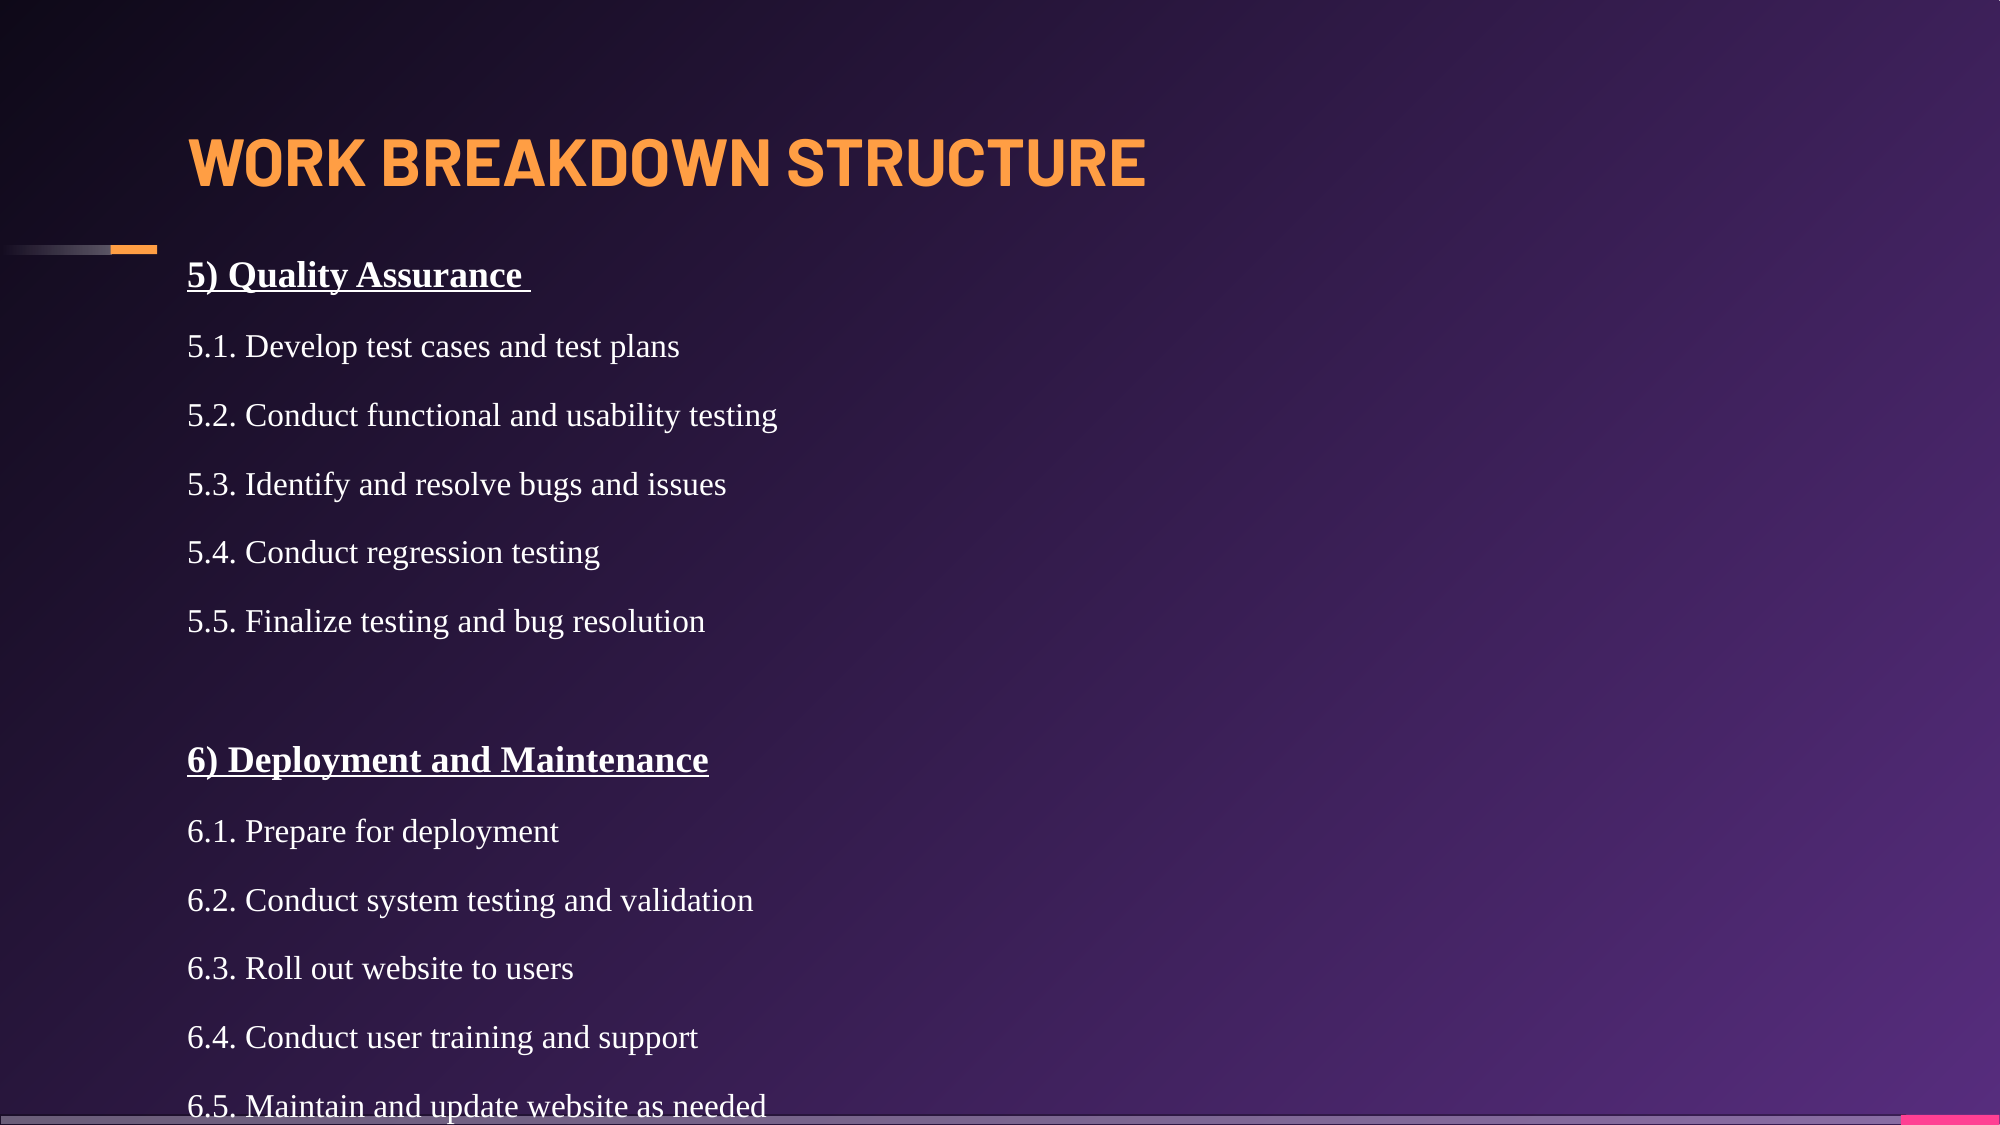

# WORK BREAKDOWN STRUCTURE
5) Quality Assurance
5.1. Develop test cases and test plans
5.2. Conduct functional and usability testing
5.3. Identify and resolve bugs and issues
5.4. Conduct regression testing
5.5. Finalize testing and bug resolution

6) Deployment and Maintenance
6.1. Prepare for deployment
6.2. Conduct system testing and validation
6.3. Roll out website to users
6.4. Conduct user training and support
6.5. Maintain and update website as needed